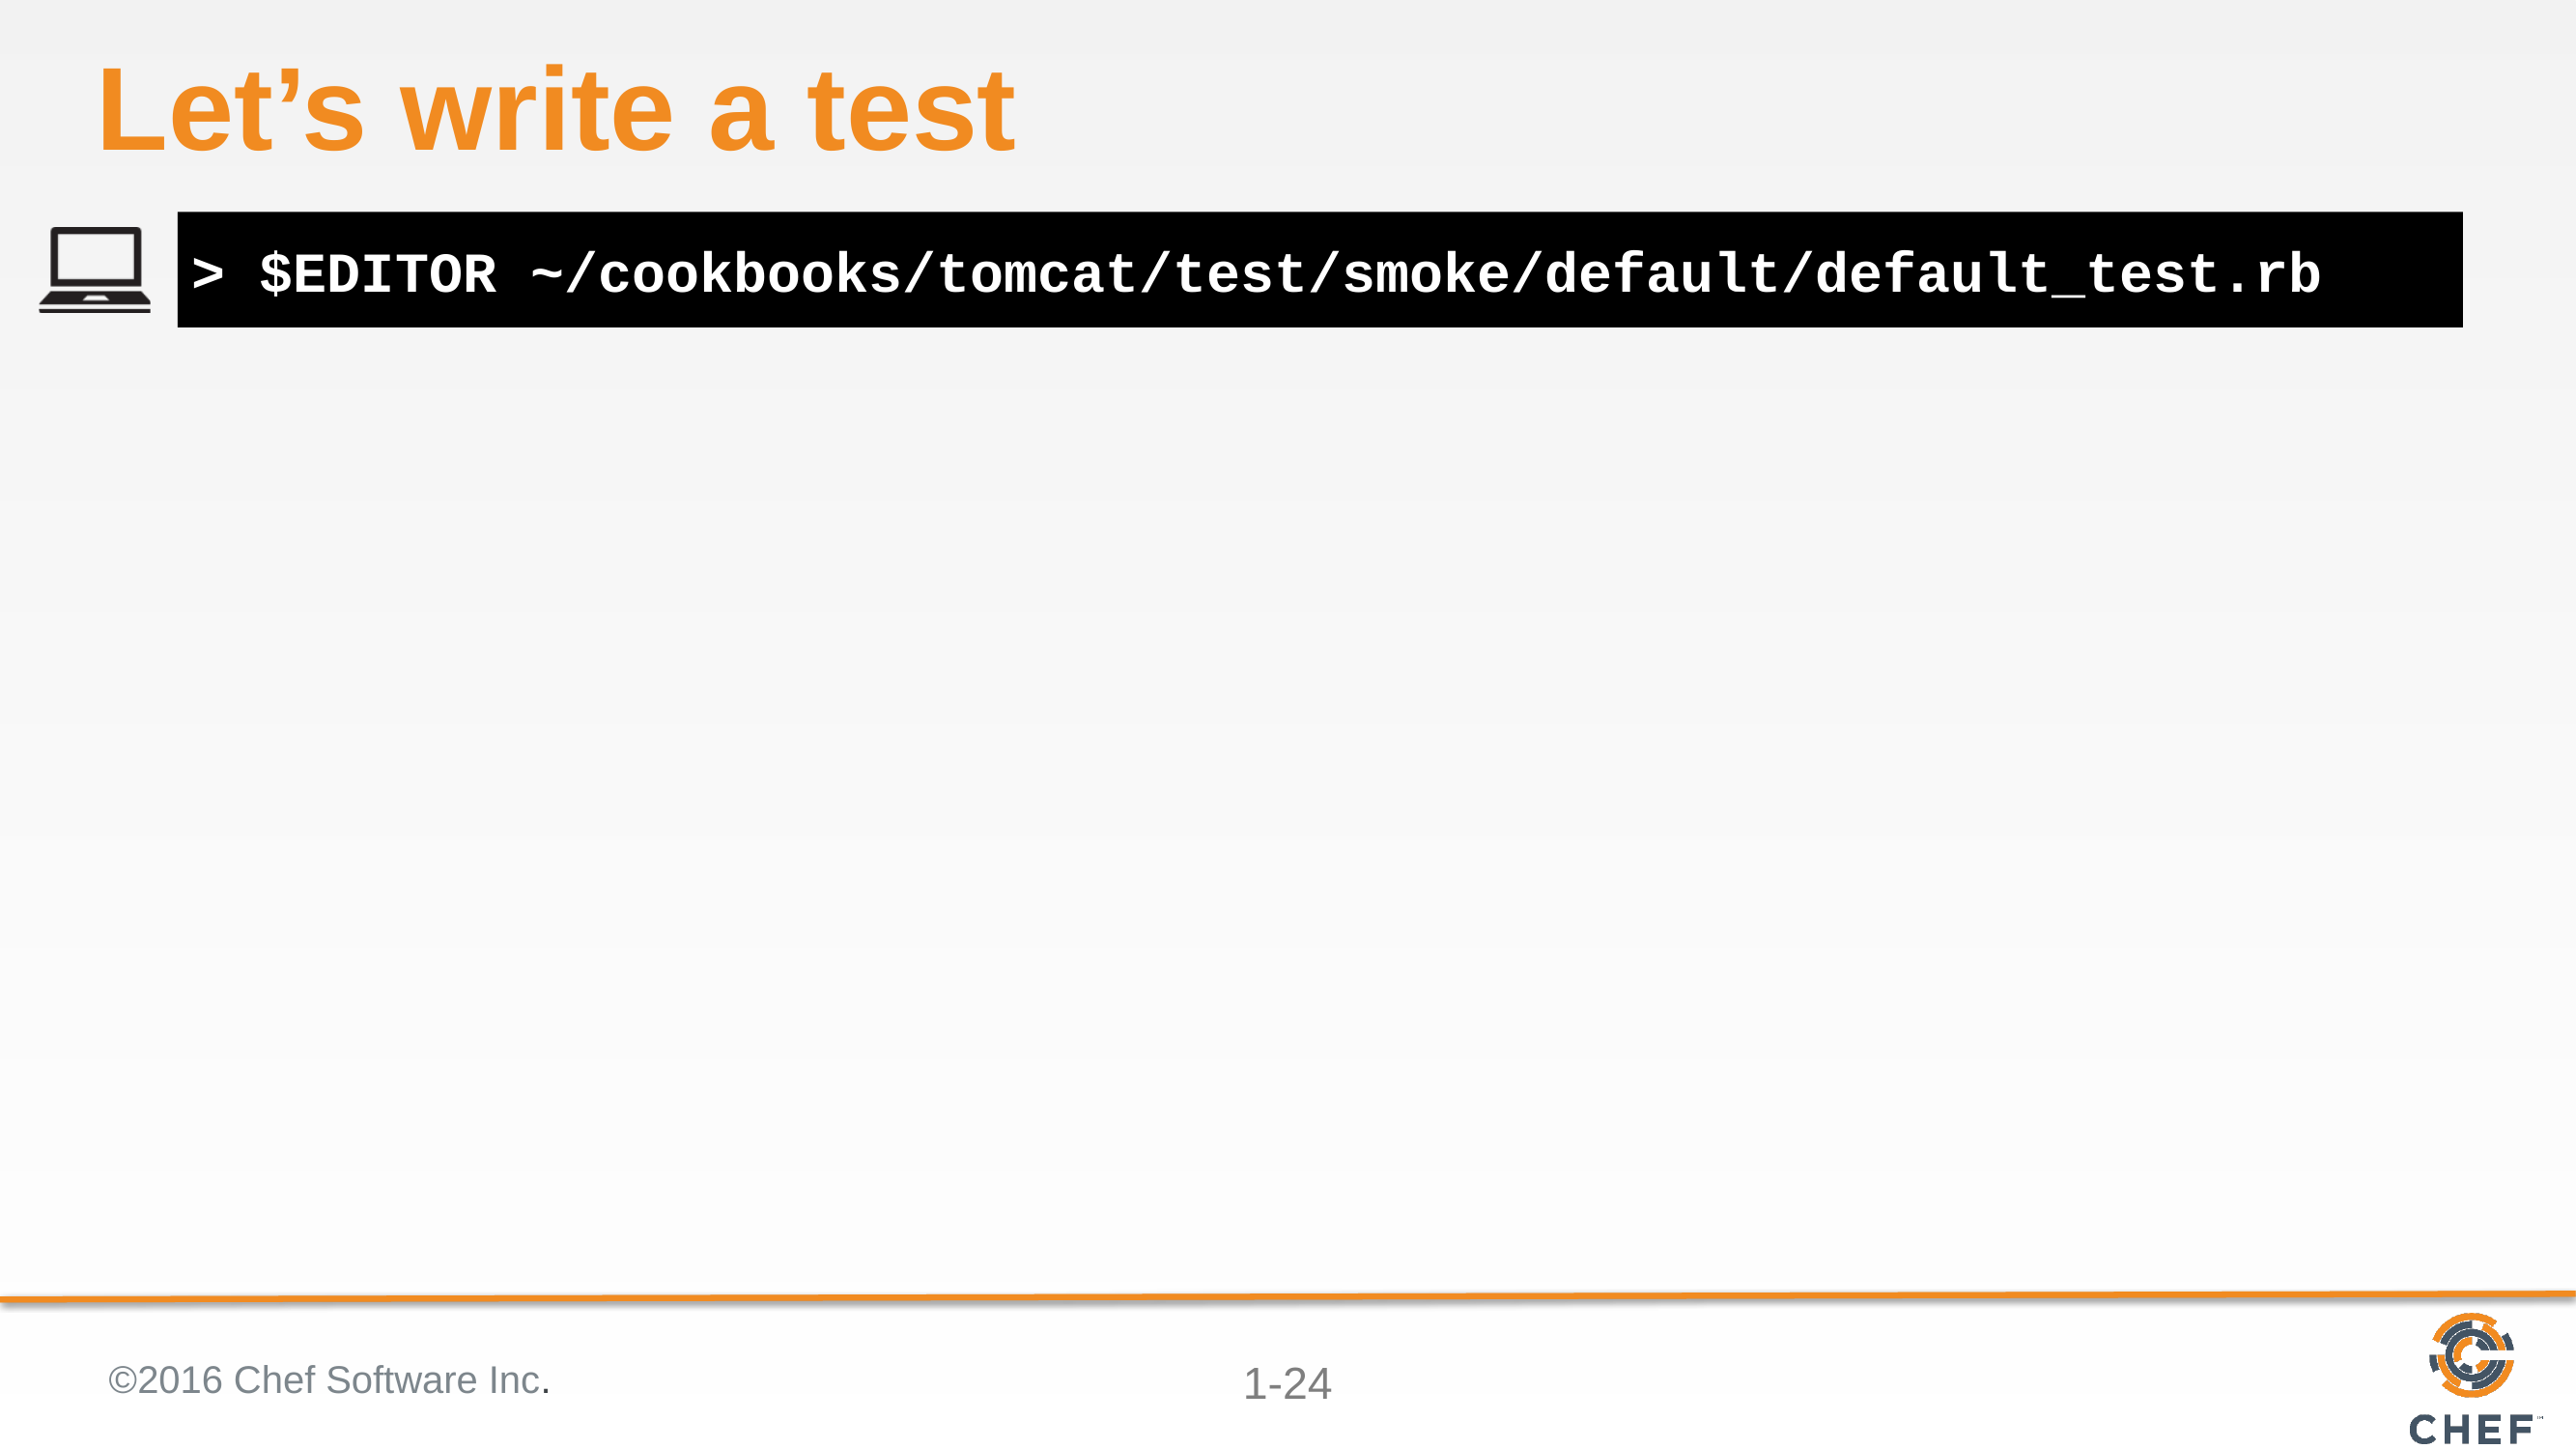

# Let’s write a test
> $EDITOR ~/cookbooks/tomcat/test/smoke/default/default_test.rb